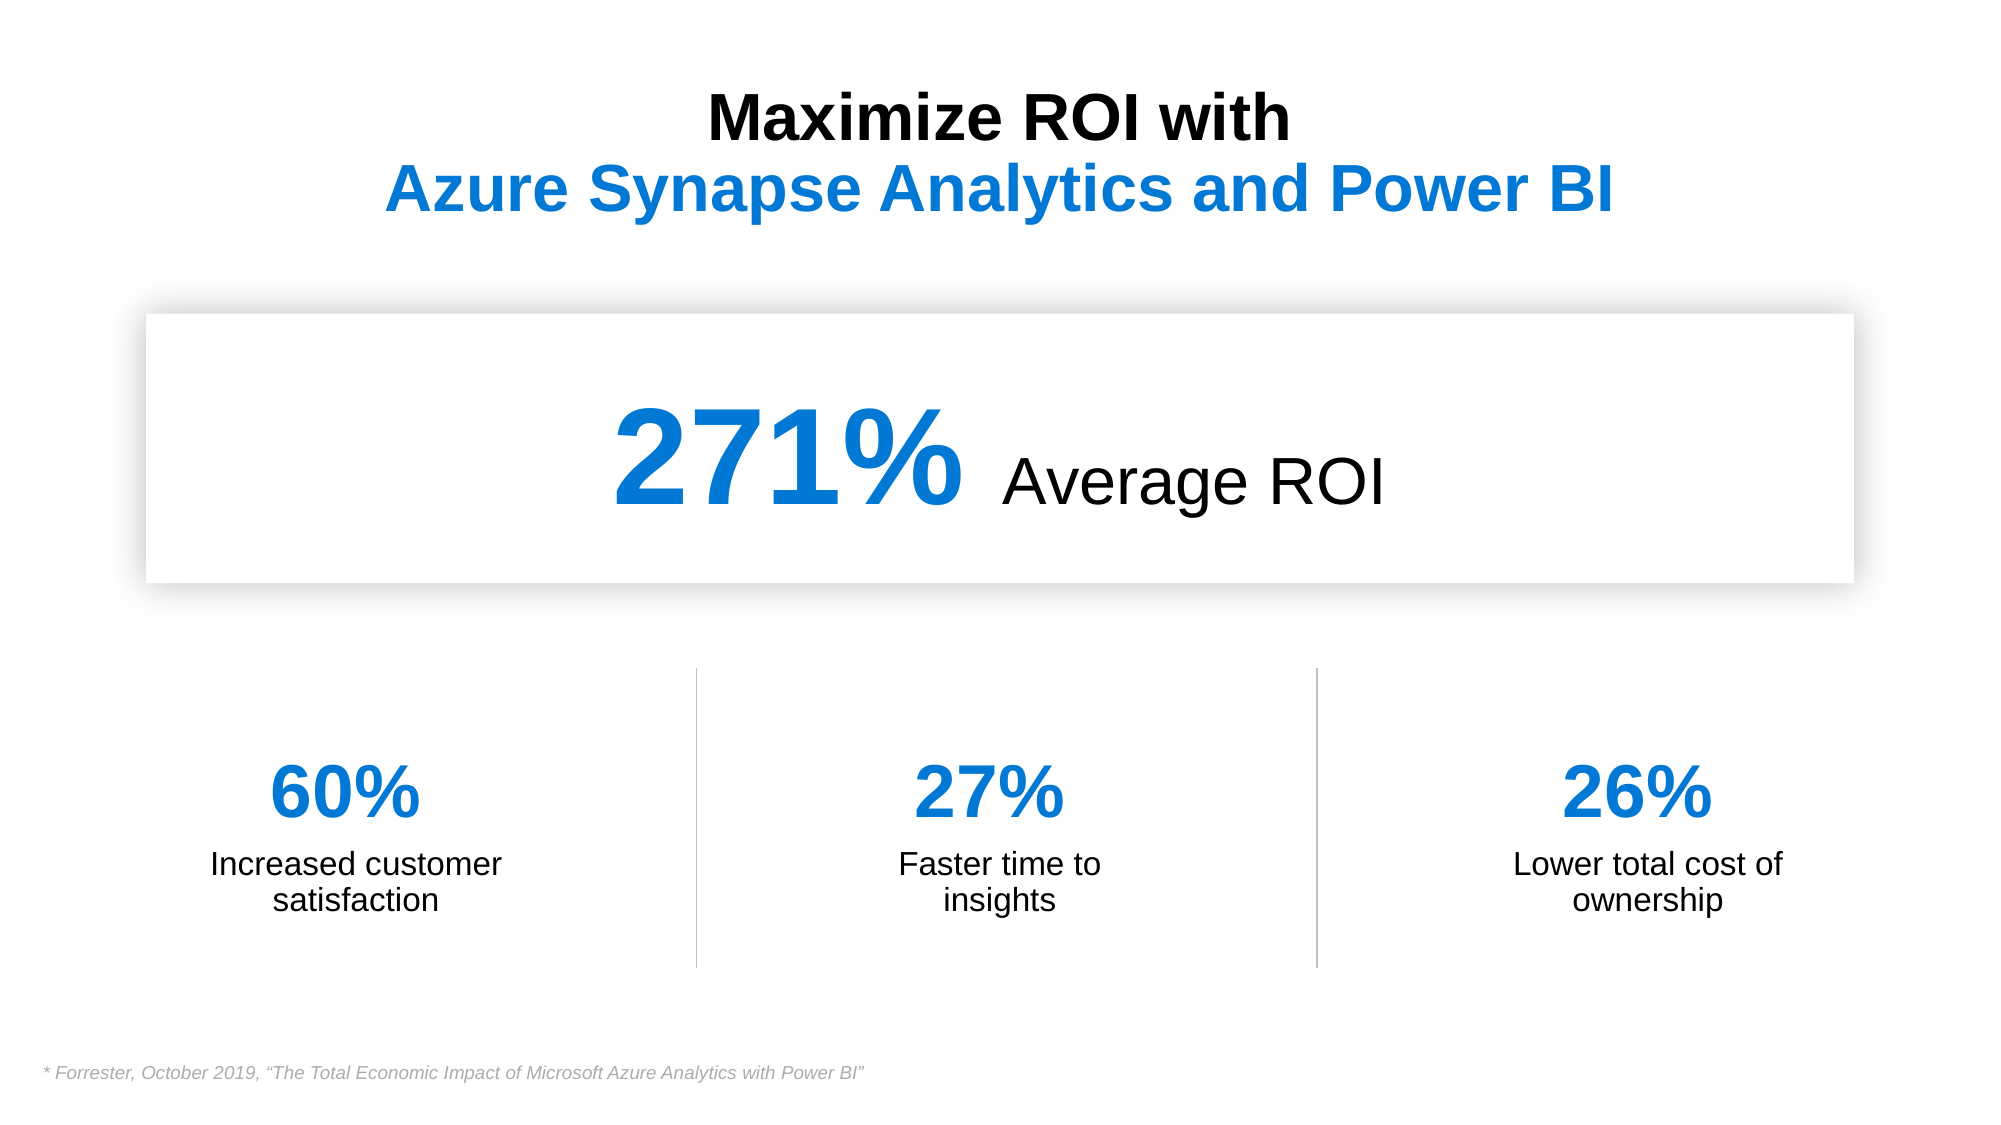

Maximize ROI with
Azure Synapse Analytics and Power BI

271% Average ROI
60%
Increased customer satisfaction
27%
Faster time to insights
26%
Lower total cost of ownership
* Forrester, October 2019, “The Total Economic Impact of Microsoft Azure Analytics with Power BI”